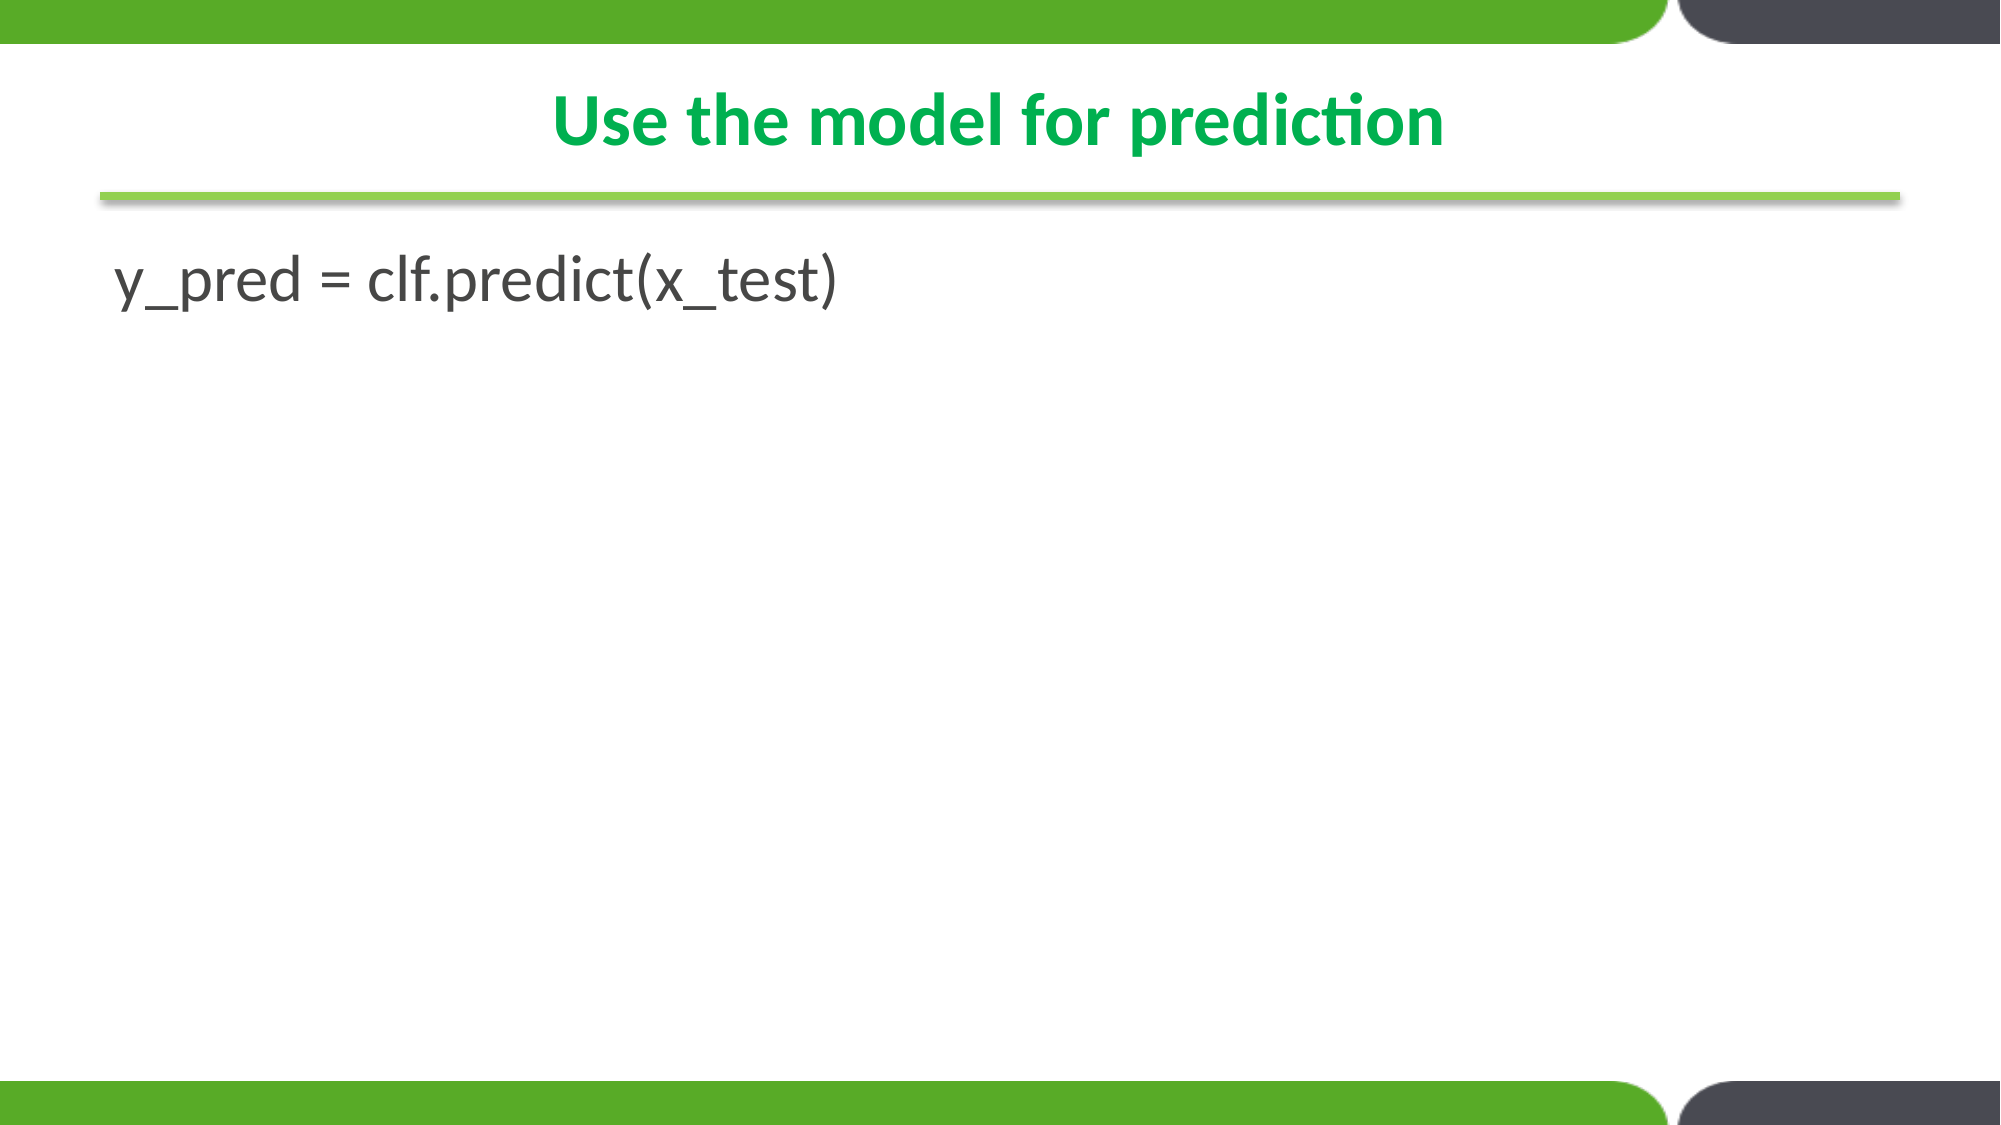

# Use the model for prediction
y_pred = clf.predict(x_test)